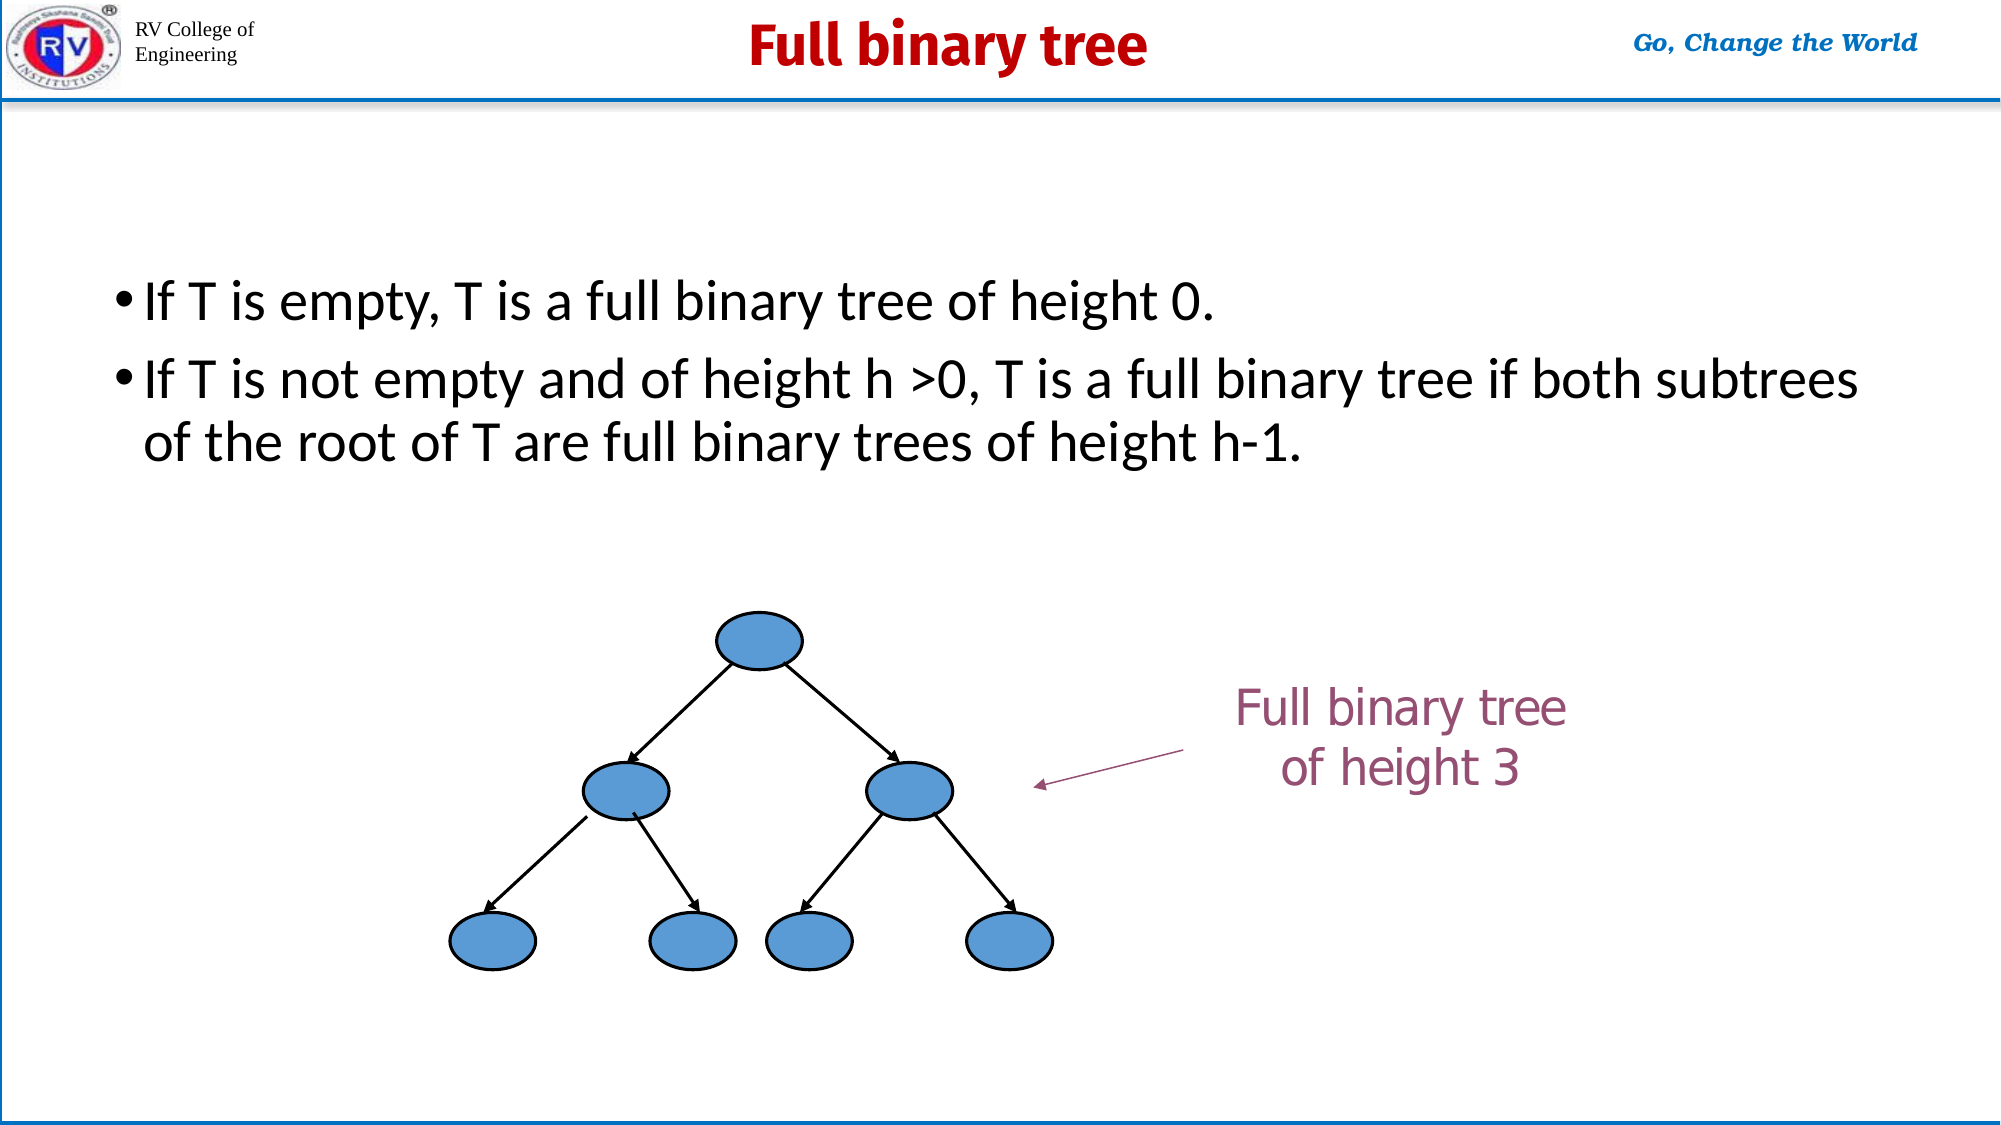

# Full binary tree
If T is empty, T is a full binary tree of height 0.
If T is not empty and of height h >0, T is a full binary tree if both subtrees of the root of T are full binary trees of height h-1.

Full binary tree
of height 3